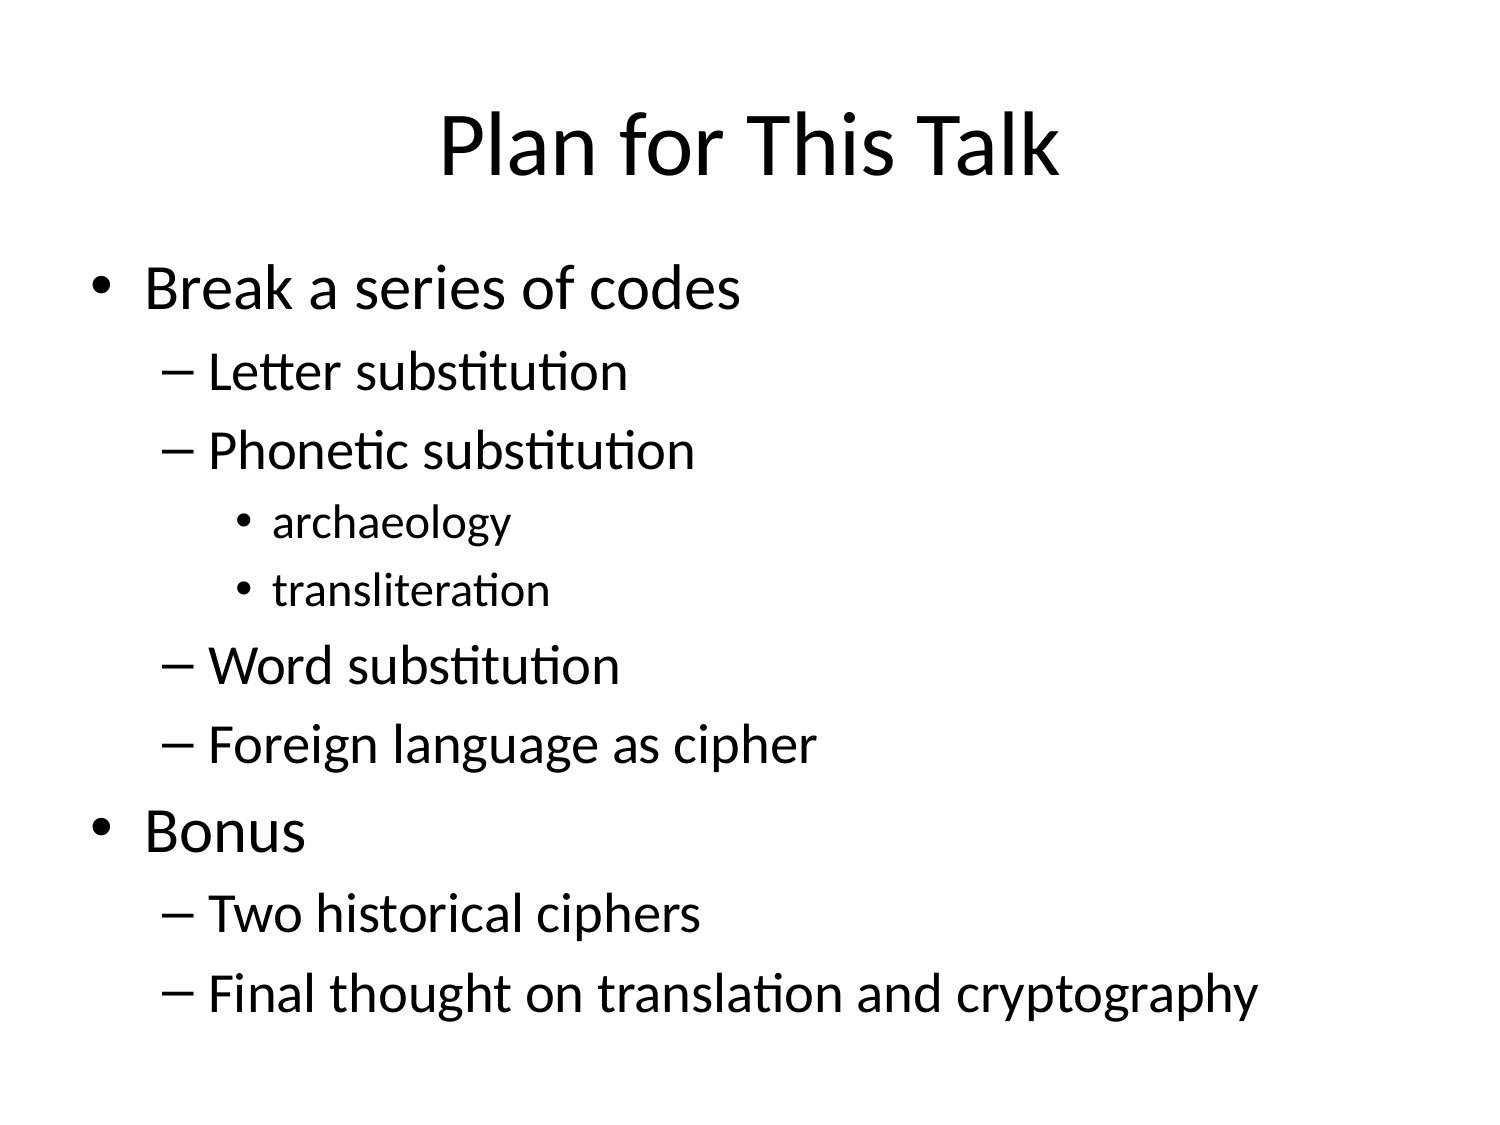

# Plan for This Talk
Break a series of codes
Letter substitution
Phonetic substitution
archaeology
transliteration
Word substitution
Foreign language as cipher
Bonus
Two historical ciphers
Final thought on translation and cryptography